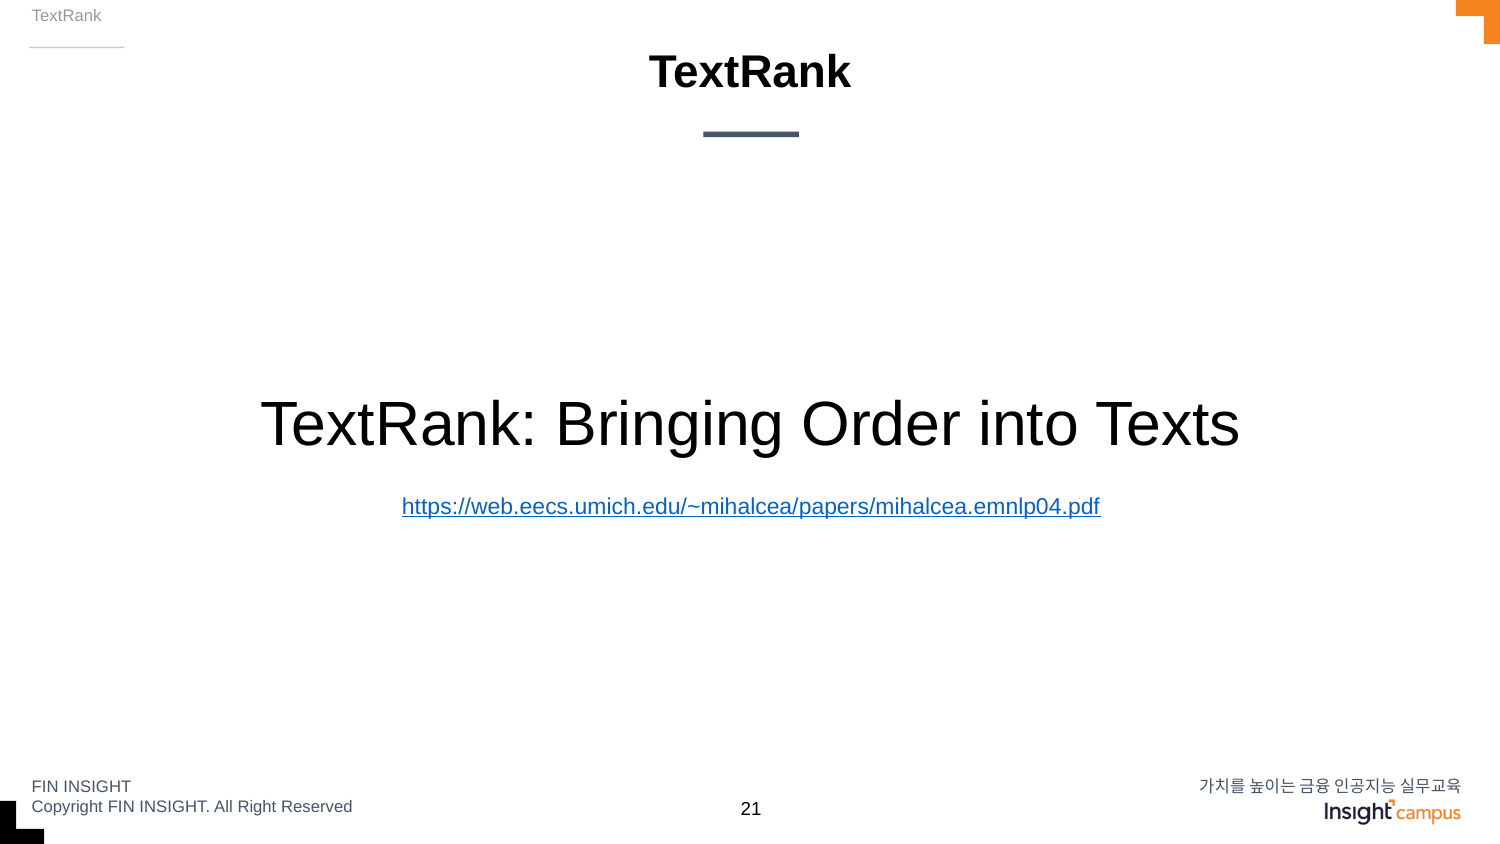

TextRank
# TextRank
TextRank: Bringing Order into Texts
https://web.eecs.umich.edu/~mihalcea/papers/mihalcea.emnlp04.pdf

21